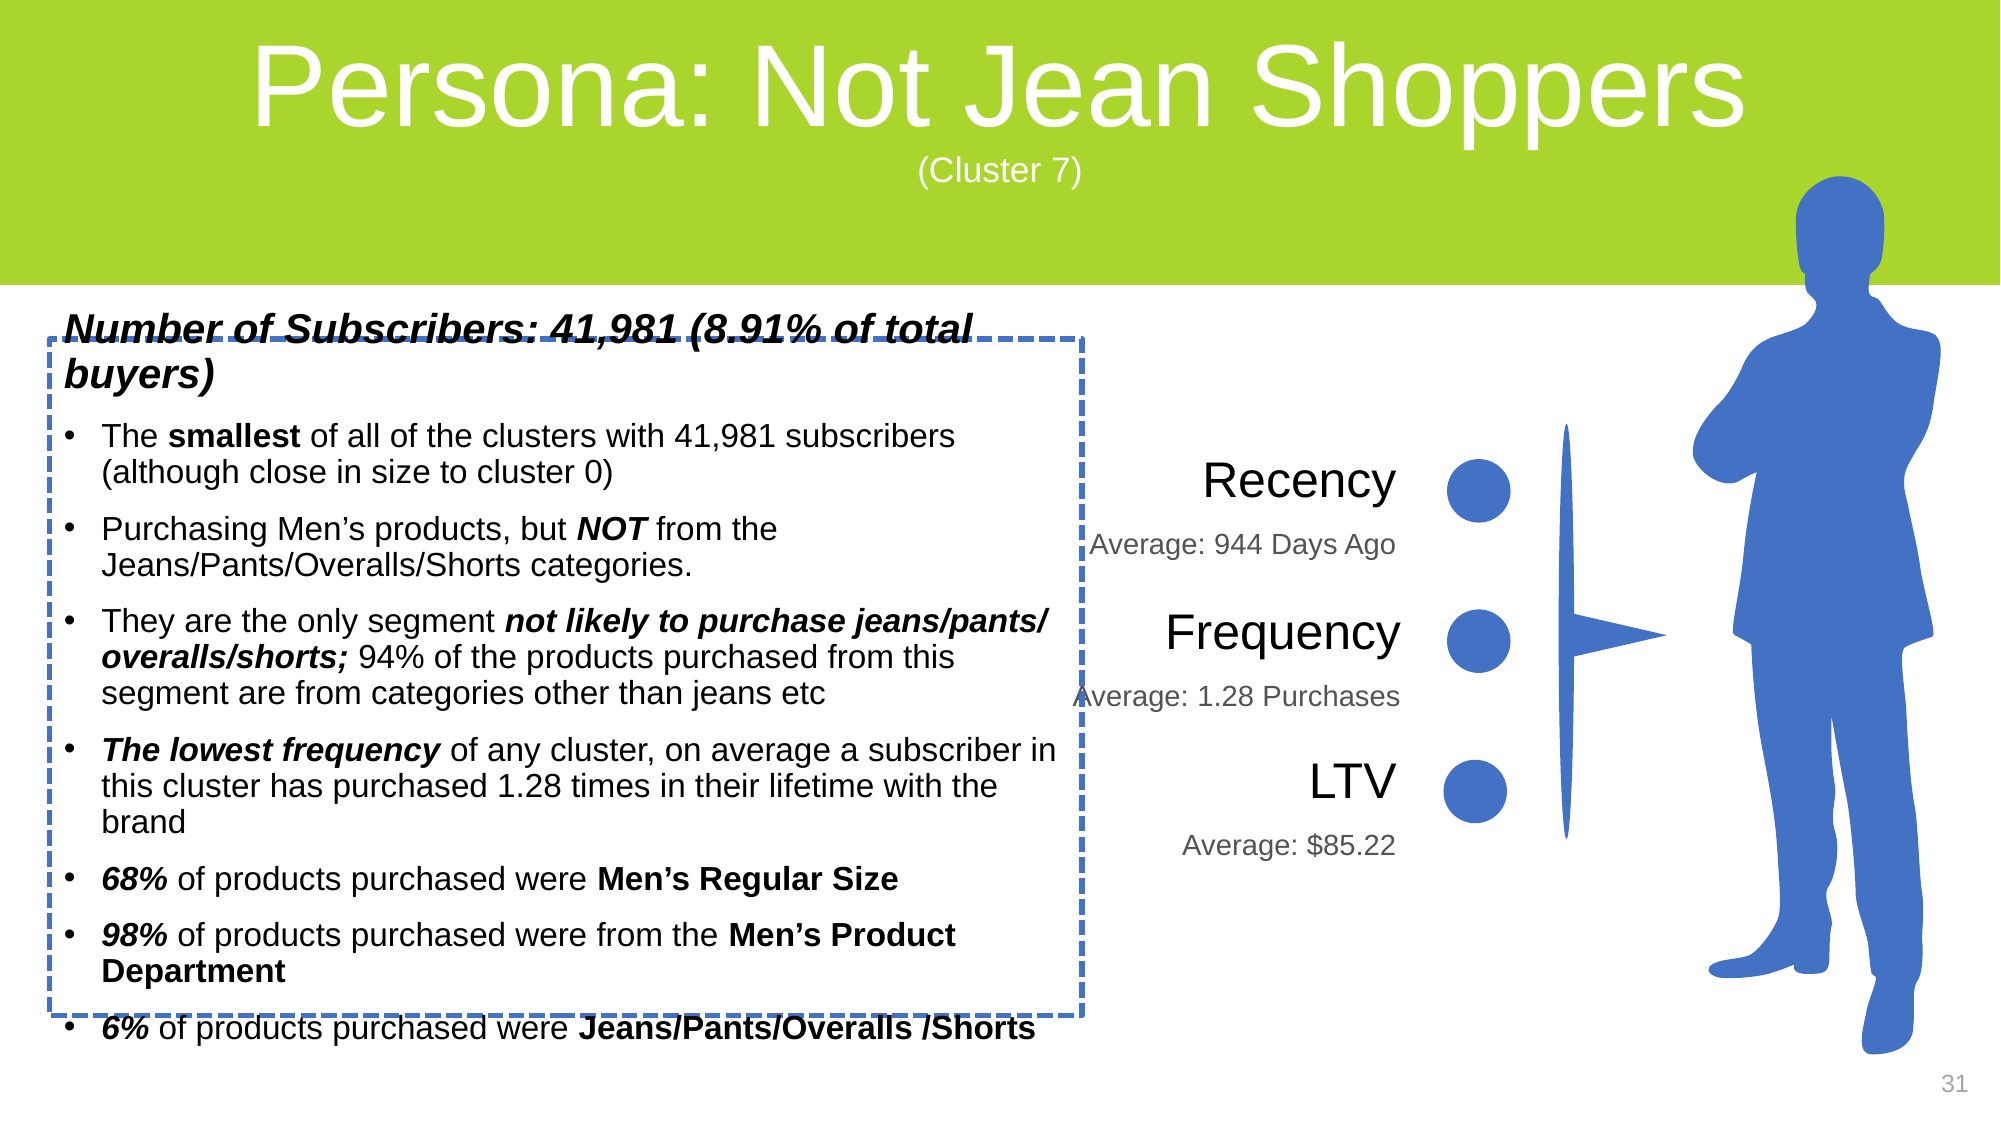

Persona: Not Jean Shoppers
(Cluster 7)

Number of Subscribers: 41,981 (8.91% of total buyers)
The smallest of all of the clusters with 41,981 subscribers (although close in size to cluster 0)
Purchasing Men’s products, but NOT from the Jeans/Pants/Overalls/Shorts categories.
They are the only segment not likely to purchase jeans/pants/ overalls/shorts; 94% of the products purchased from this segment are from categories other than jeans etc
The lowest frequency of any cluster, on average a subscriber in this cluster has purchased 1.28 times in their lifetime with the brand
68% of products purchased were Men’s Regular Size
98% of products purchased were from the Men’s Product Department
6% of products purchased were Jeans/Pants/Overalls /Shorts
Recency

Average: 944 Days Ago

Frequency

Average: 1.28 Purchases
LTV

Average: $85.22
31